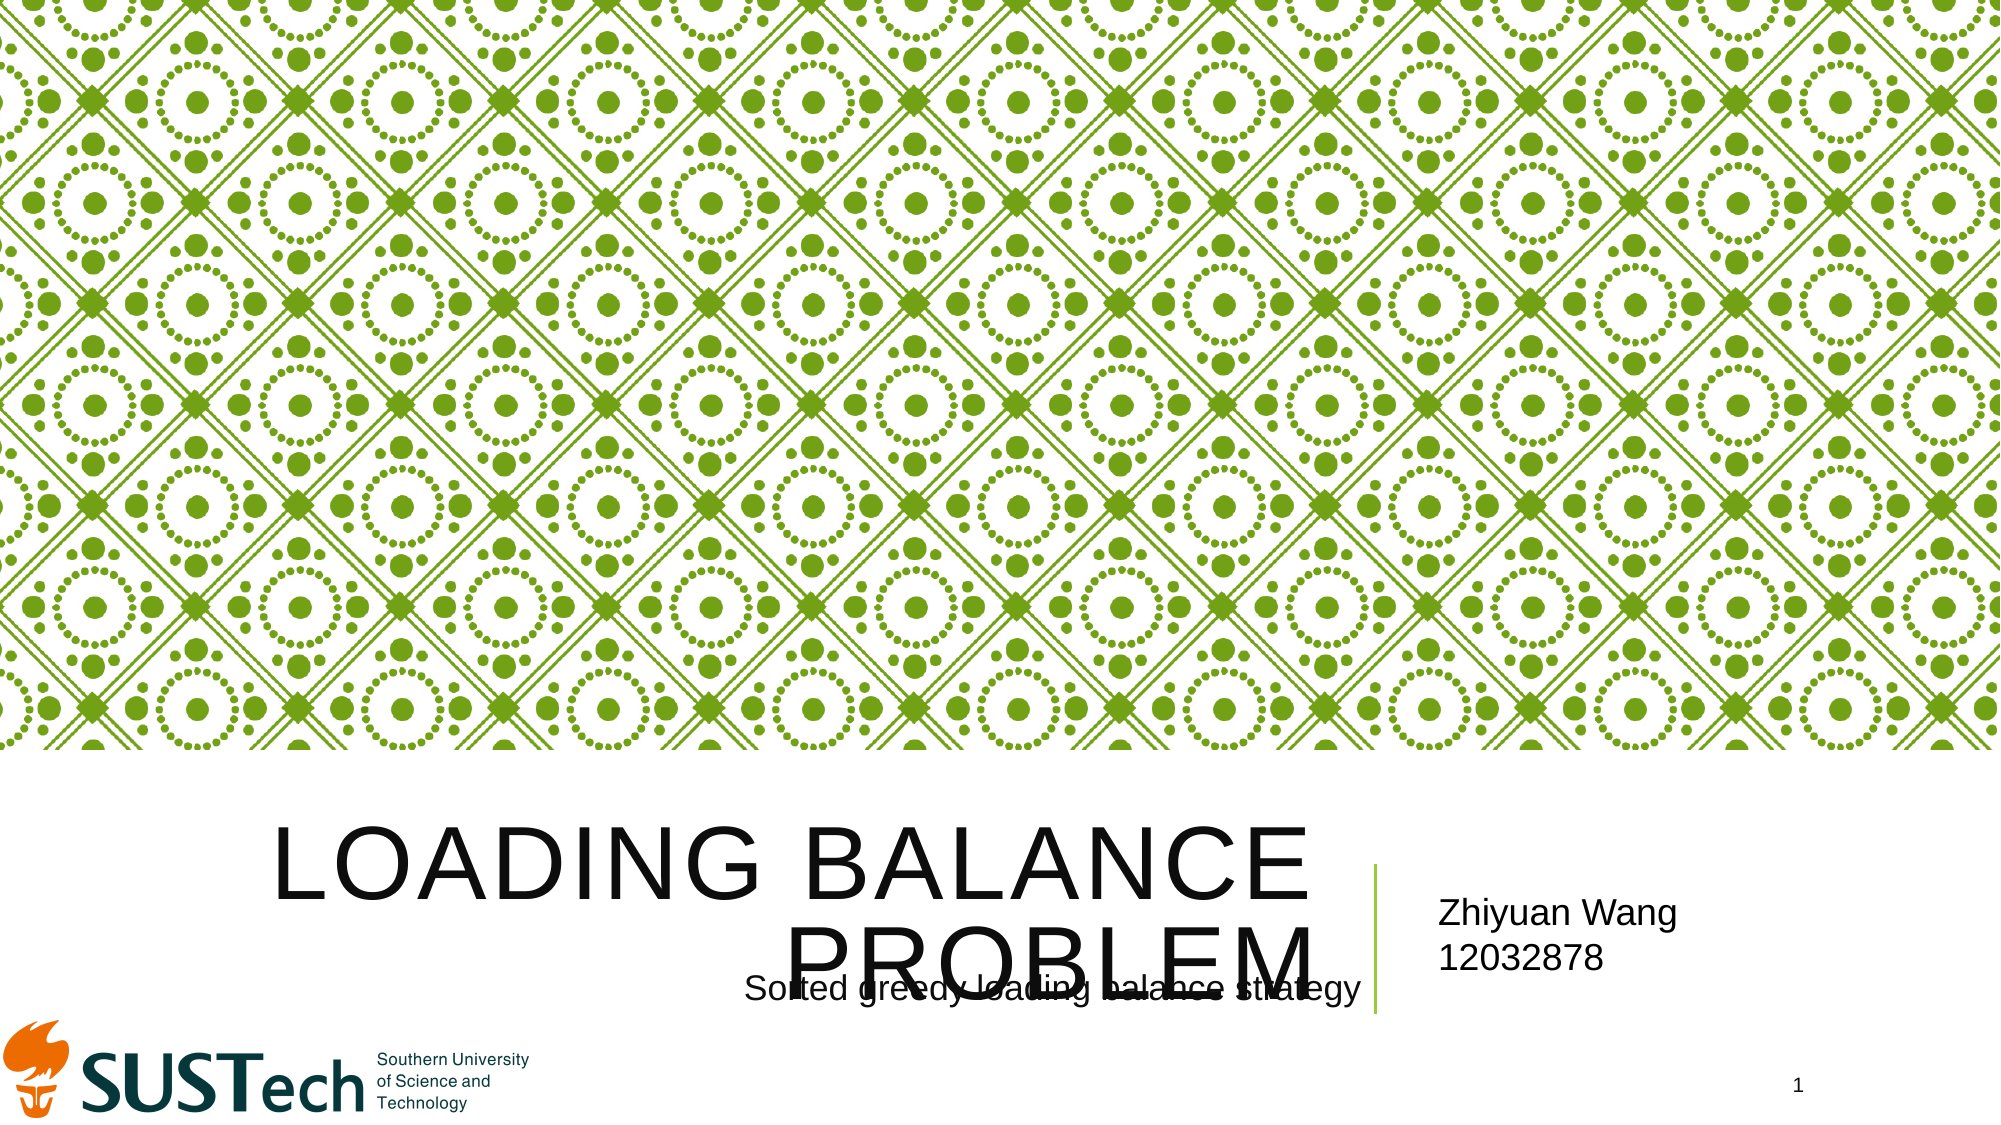

# Loading Balance Problem
Zhiyuan Wang
12032878
Sorted greedy loading balance strategy
1